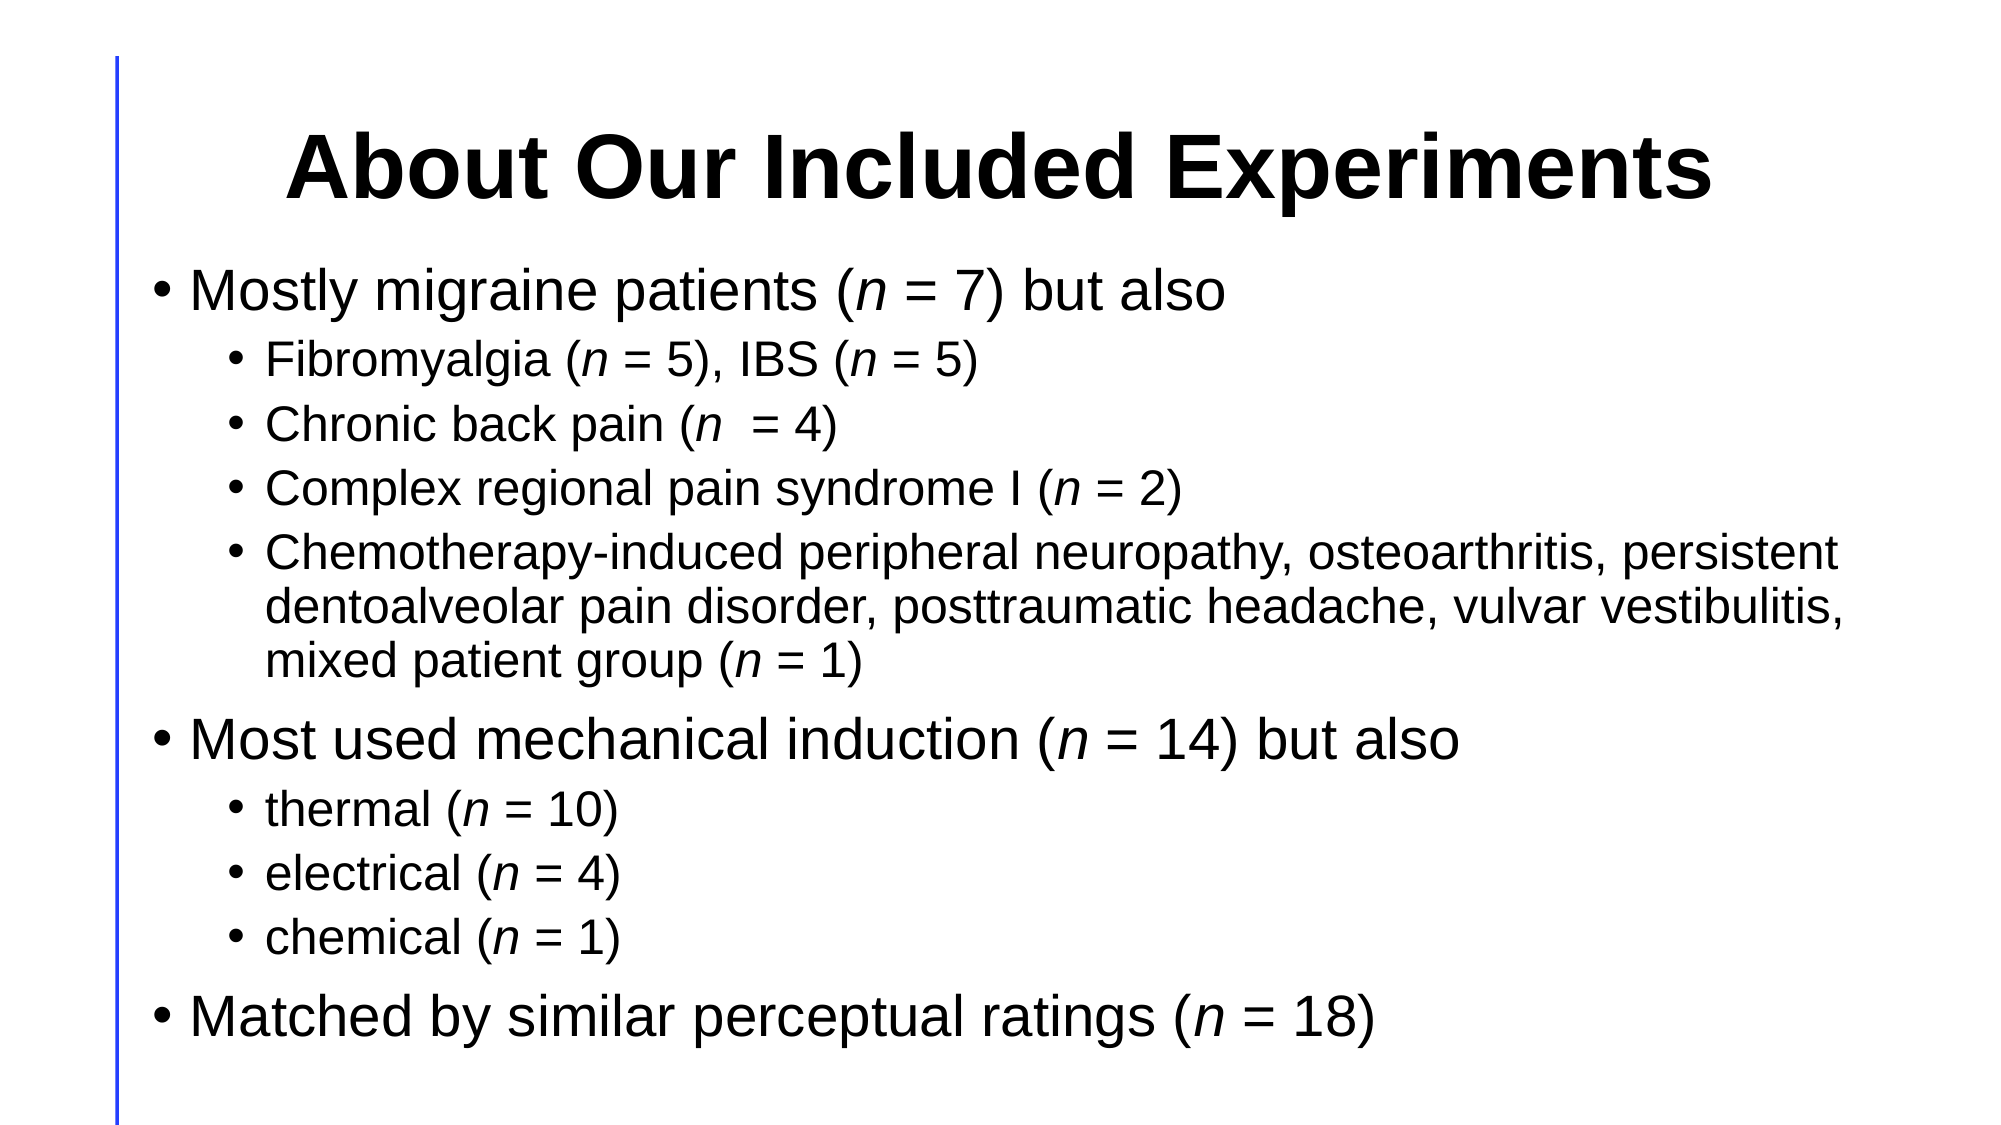

# About Our Included Experiments
Mostly migraine patients (n = 7) but also
Fibromyalgia (n = 5), IBS (n = 5)
Chronic back pain (n  = 4)
Complex regional pain syndrome I (n = 2)
Chemotherapy-induced peripheral neuropathy, osteoarthritis, persistent dentoalveolar pain disorder, posttraumatic headache, vulvar vestibulitis, mixed patient group (n = 1)
Most used mechanical induction (n = 14) but also
thermal (n = 10)
electrical (n = 4)
chemical (n = 1)
Matched by similar perceptual ratings (n = 18)